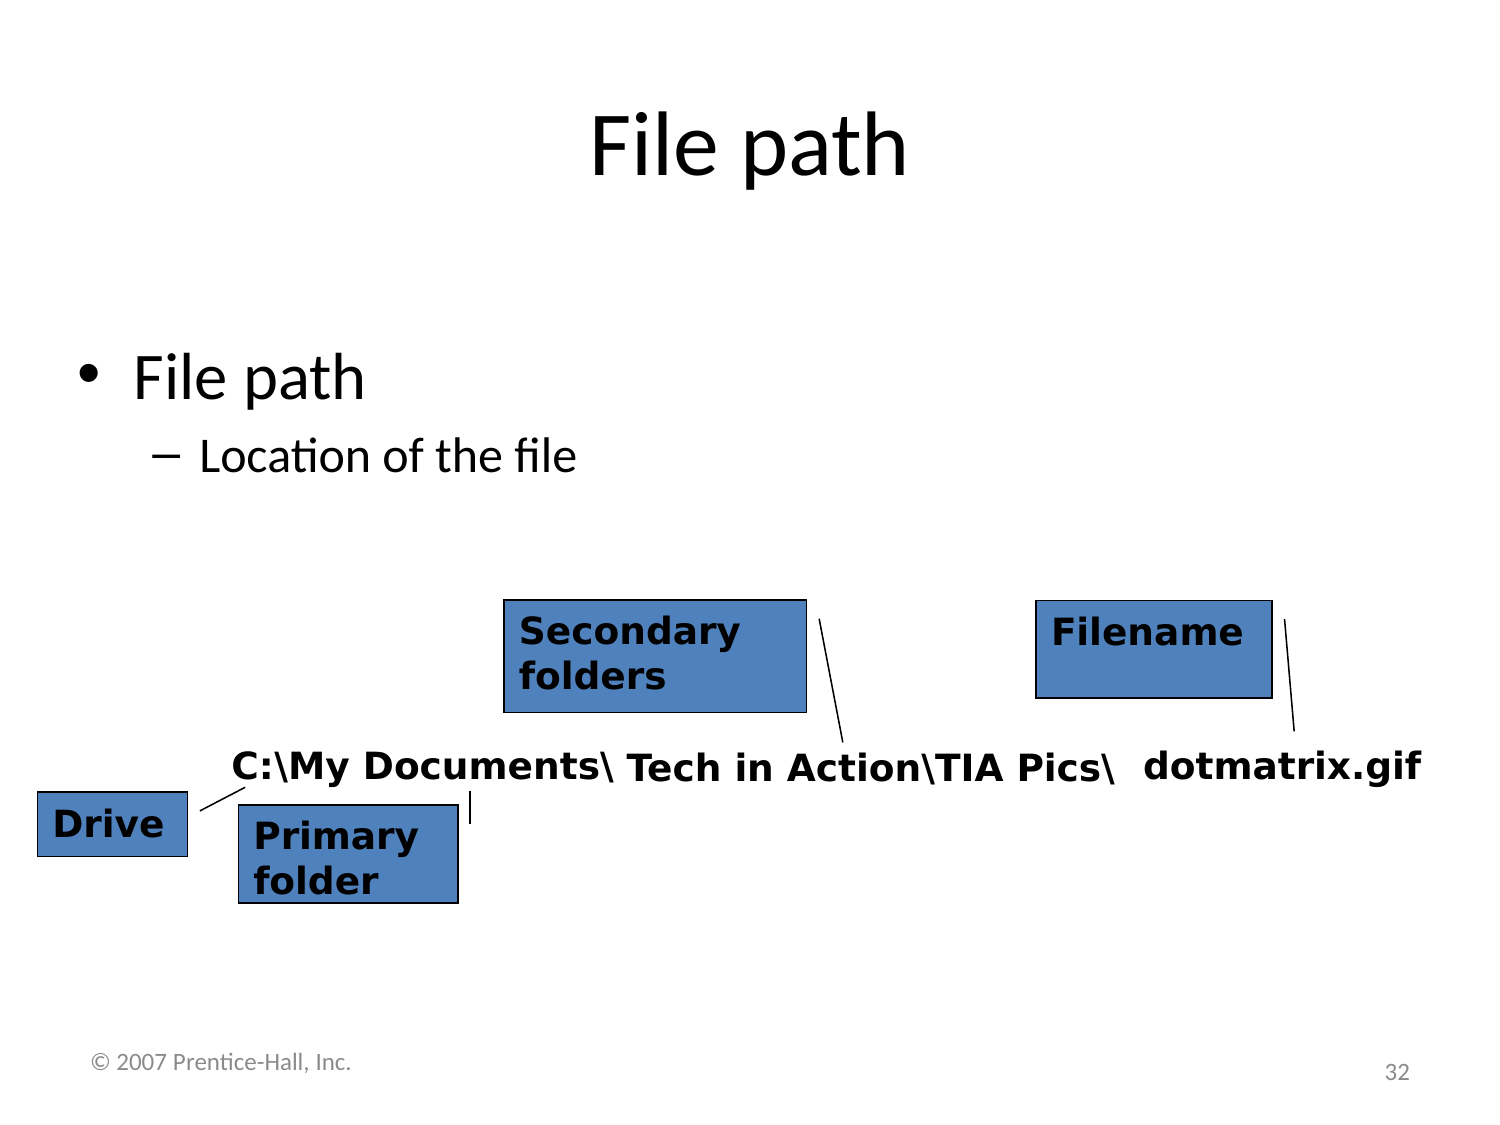

# File path
File path
Location of the file
Secondary folders
Filename
C:
dotmatrix.gif
\My Documents\
Tech in Action\TIA Pics\
Drive
Primary folder
32
© 2007 Prentice-Hall, Inc.